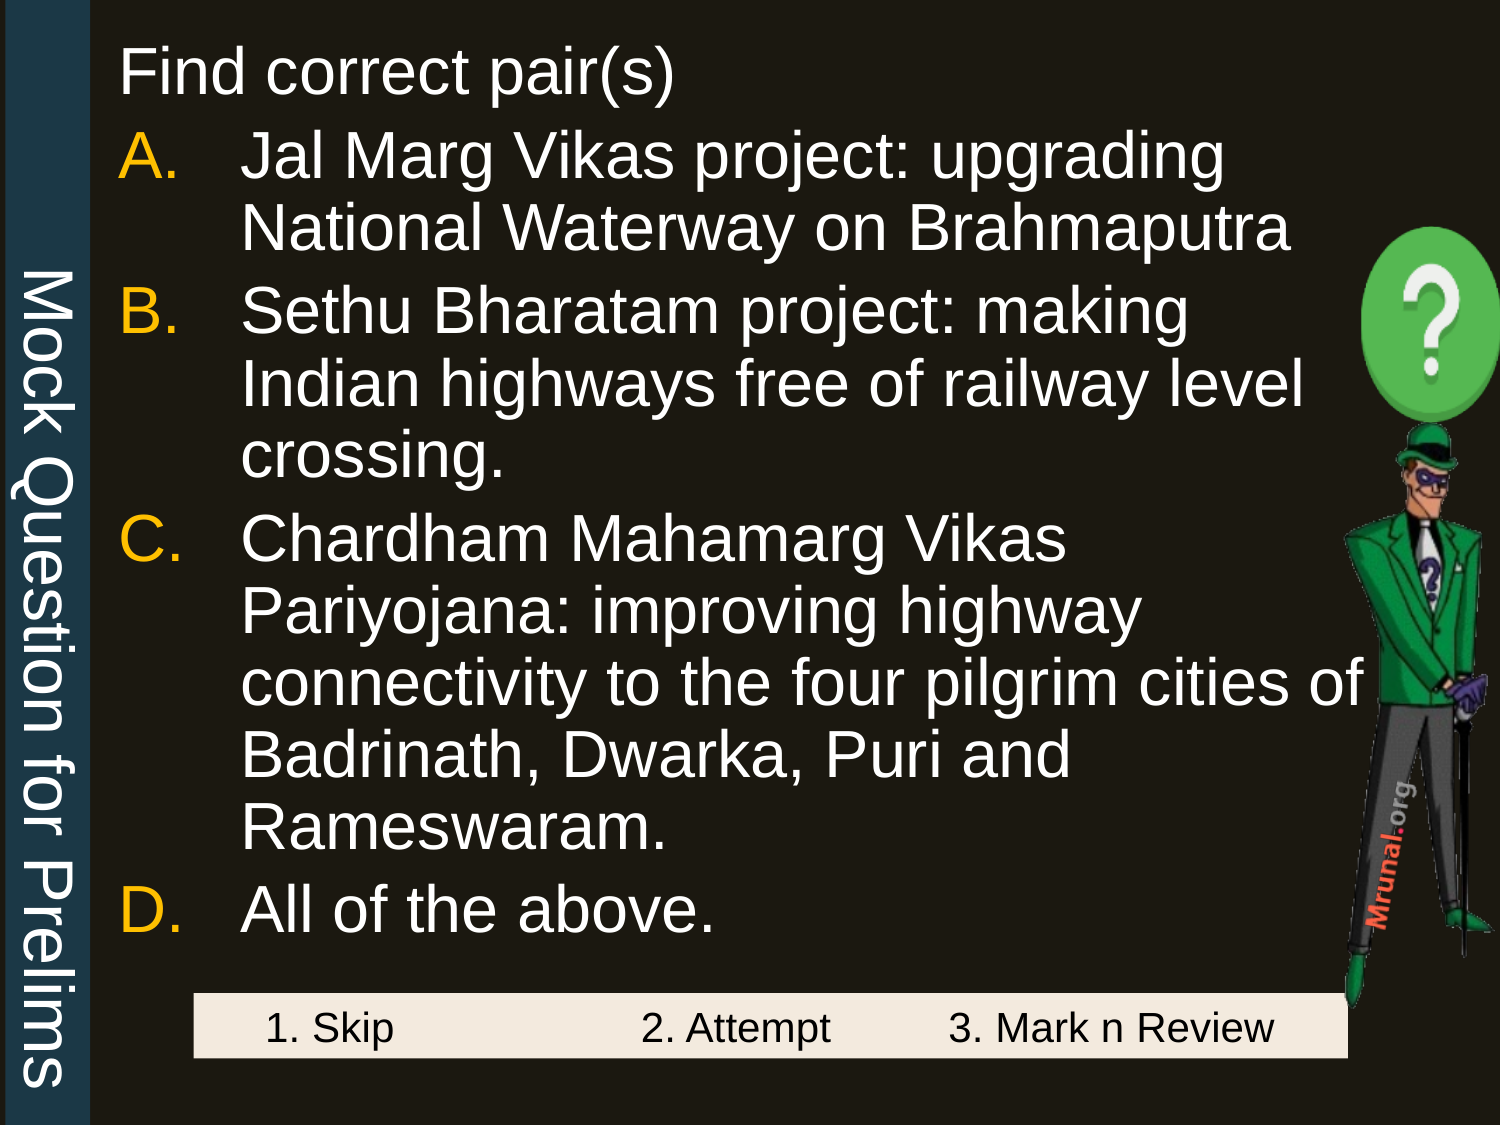

Mock Question for Prelims
Find correct pair(s)
Jal Marg Vikas project: upgrading National Waterway on Brahmaputra
Sethu Bharatam project: making Indian highways free of railway level crossing.
Chardham Mahamarg Vikas Pariyojana: improving highway connectivity to the four pilgrim cities of Badrinath, Dwarka, Puri and Rameswaram.
All of the above.